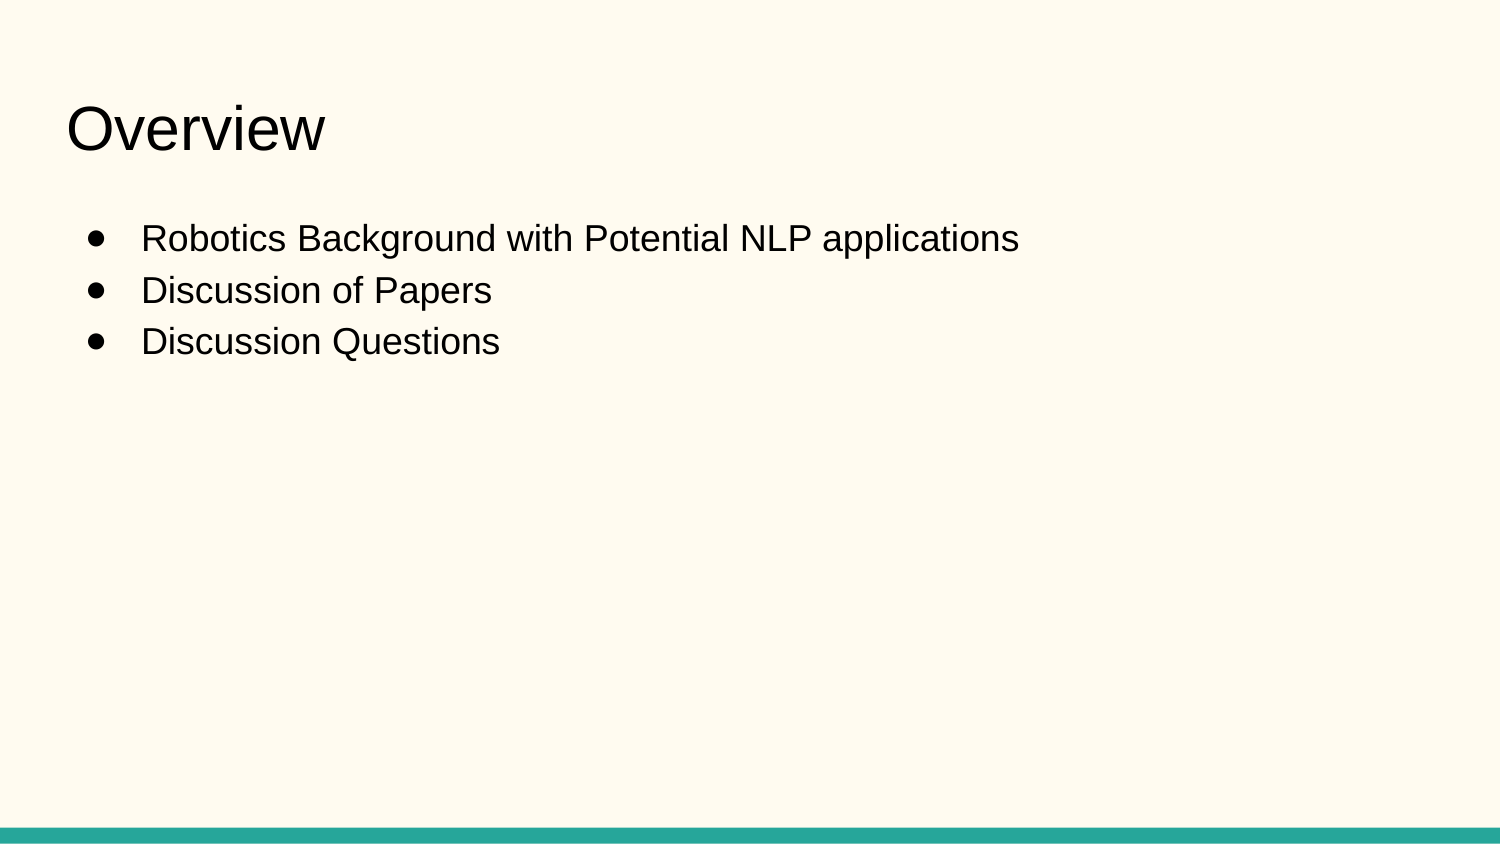

# Overview
Robotics Background with Potential NLP applications
Discussion of Papers
Discussion Questions